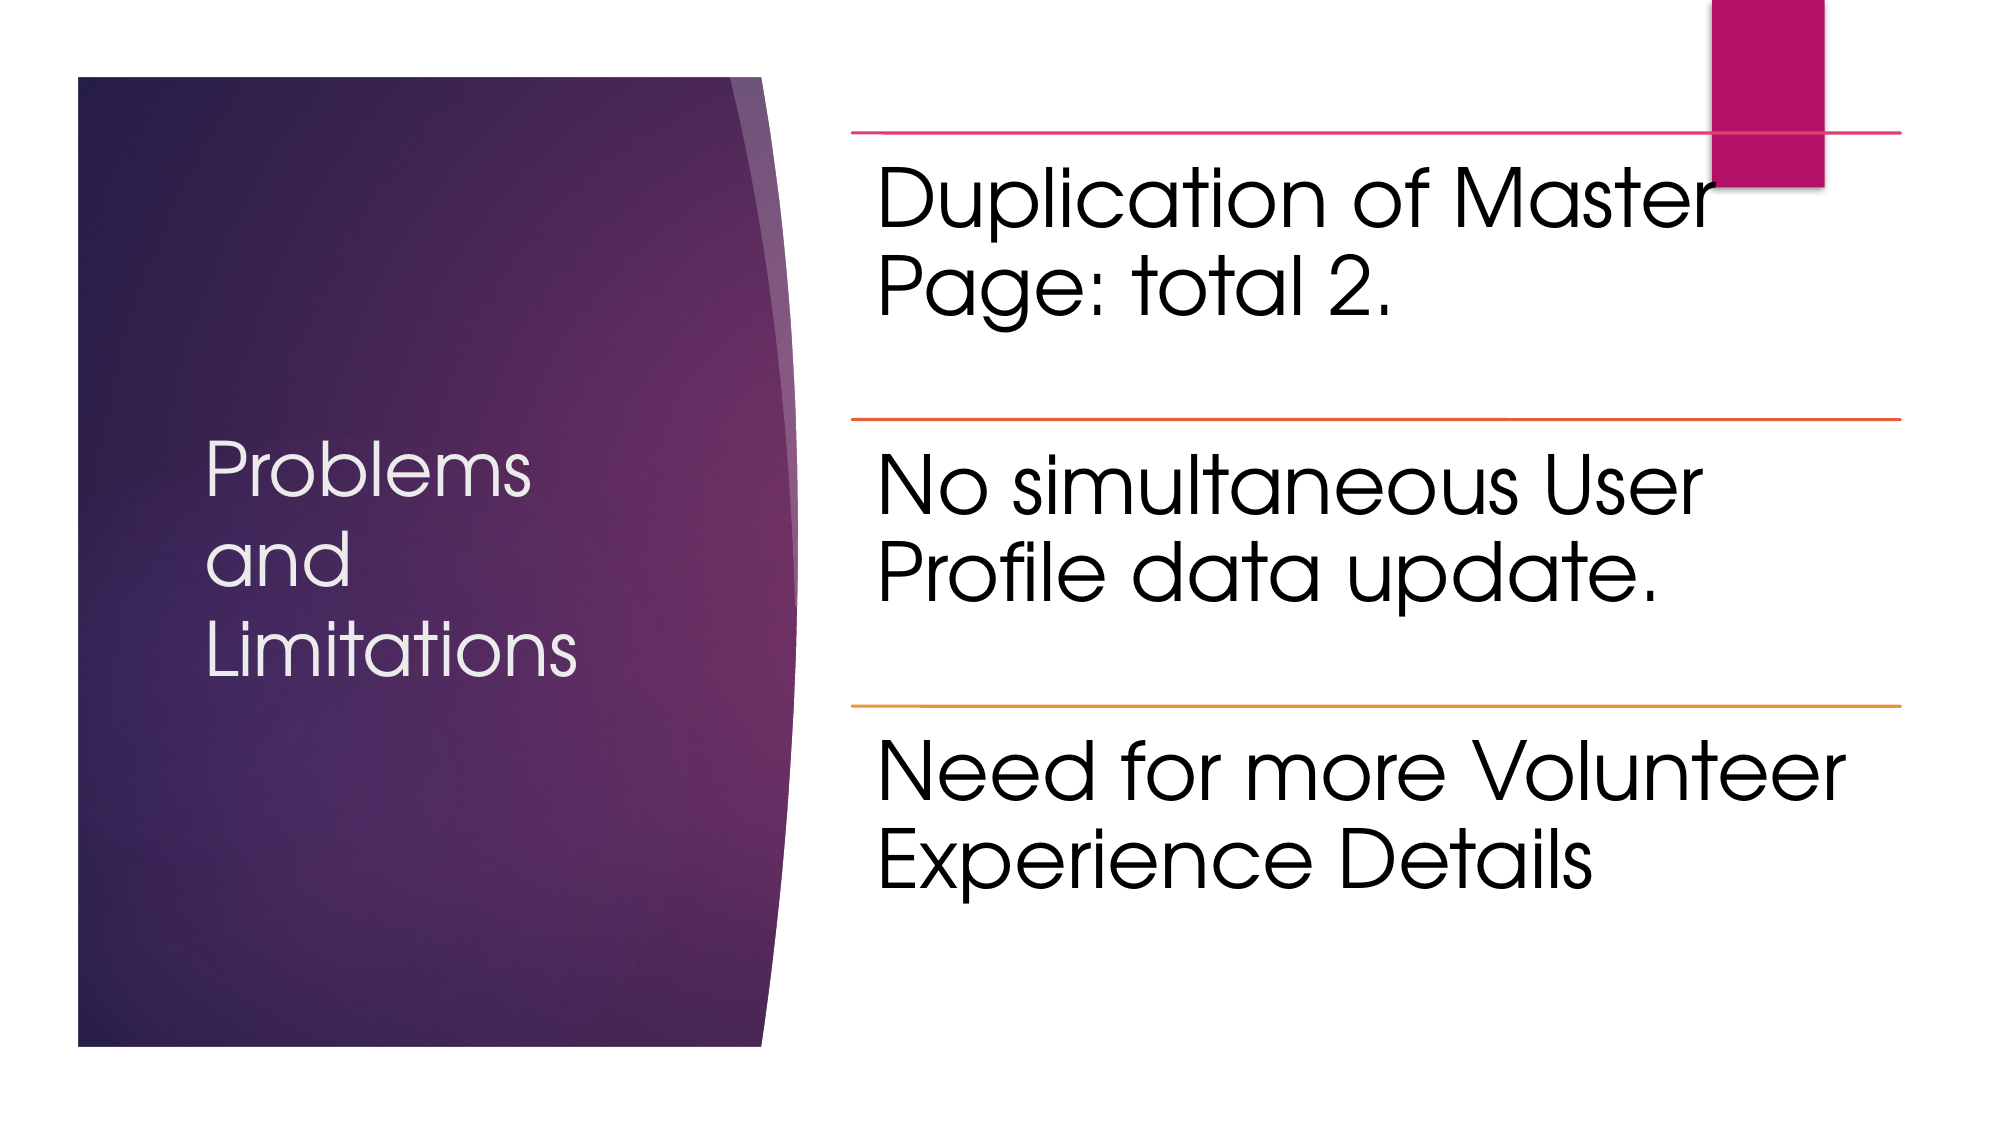

Duplication of Master Page: total 2.
No simultaneous User Profile data update.
Need for more Volunteer Experience Details
# Problems and Limitations